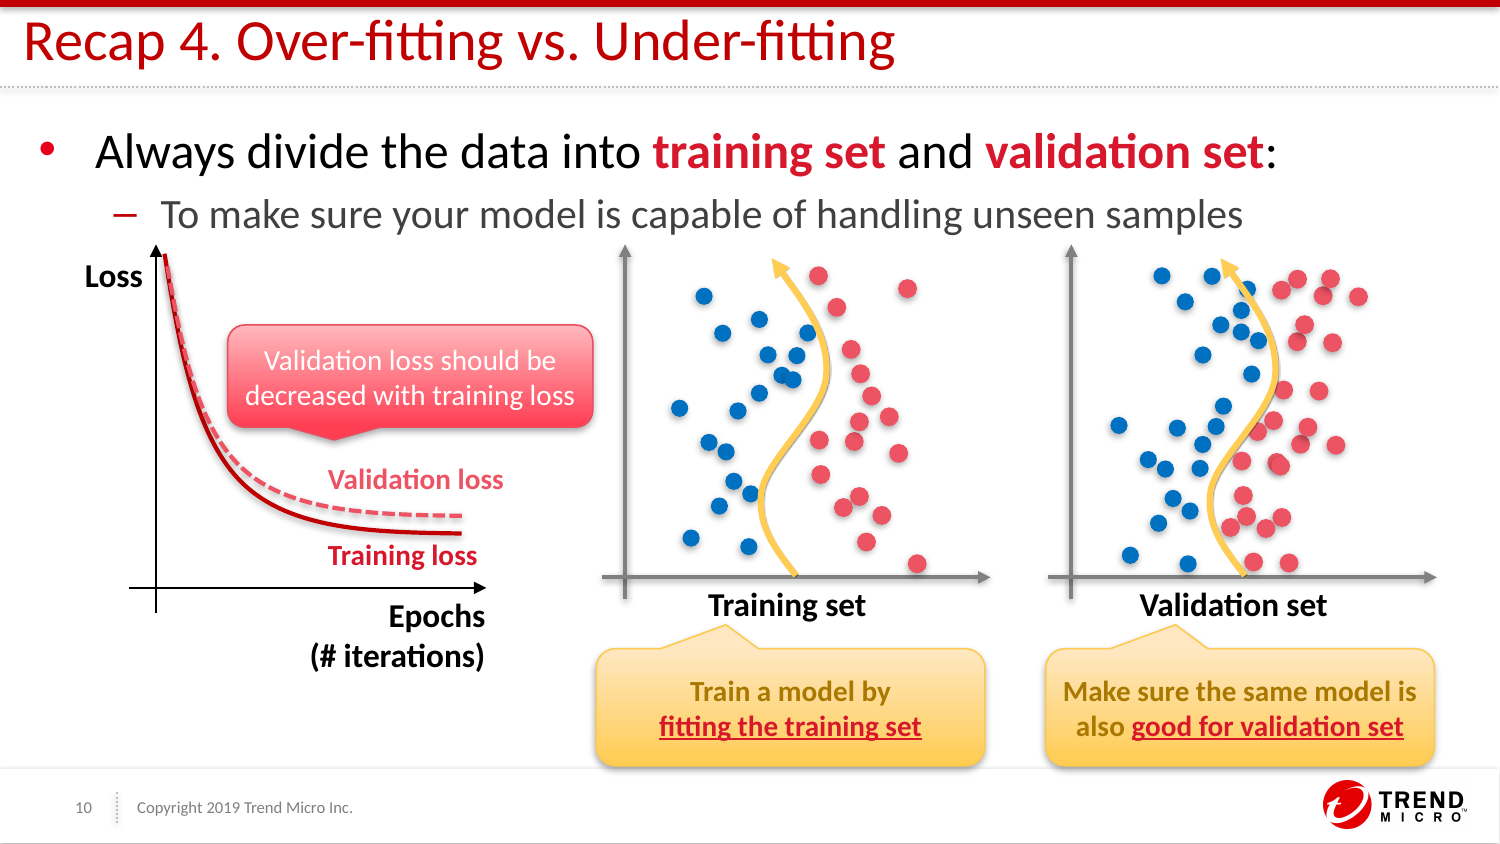

# Recap 4. Over-fitting vs. Under-fitting
Always divide the data into training set and validation set:
To make sure your model is capable of handling unseen samples

Loss

Validation loss
Training loss
Epochs
(# iterations)

Training set

Validation set

Train a model by
fitting the training set

Make sure the same model is also good for validation set
Validation loss should be decreased with training loss